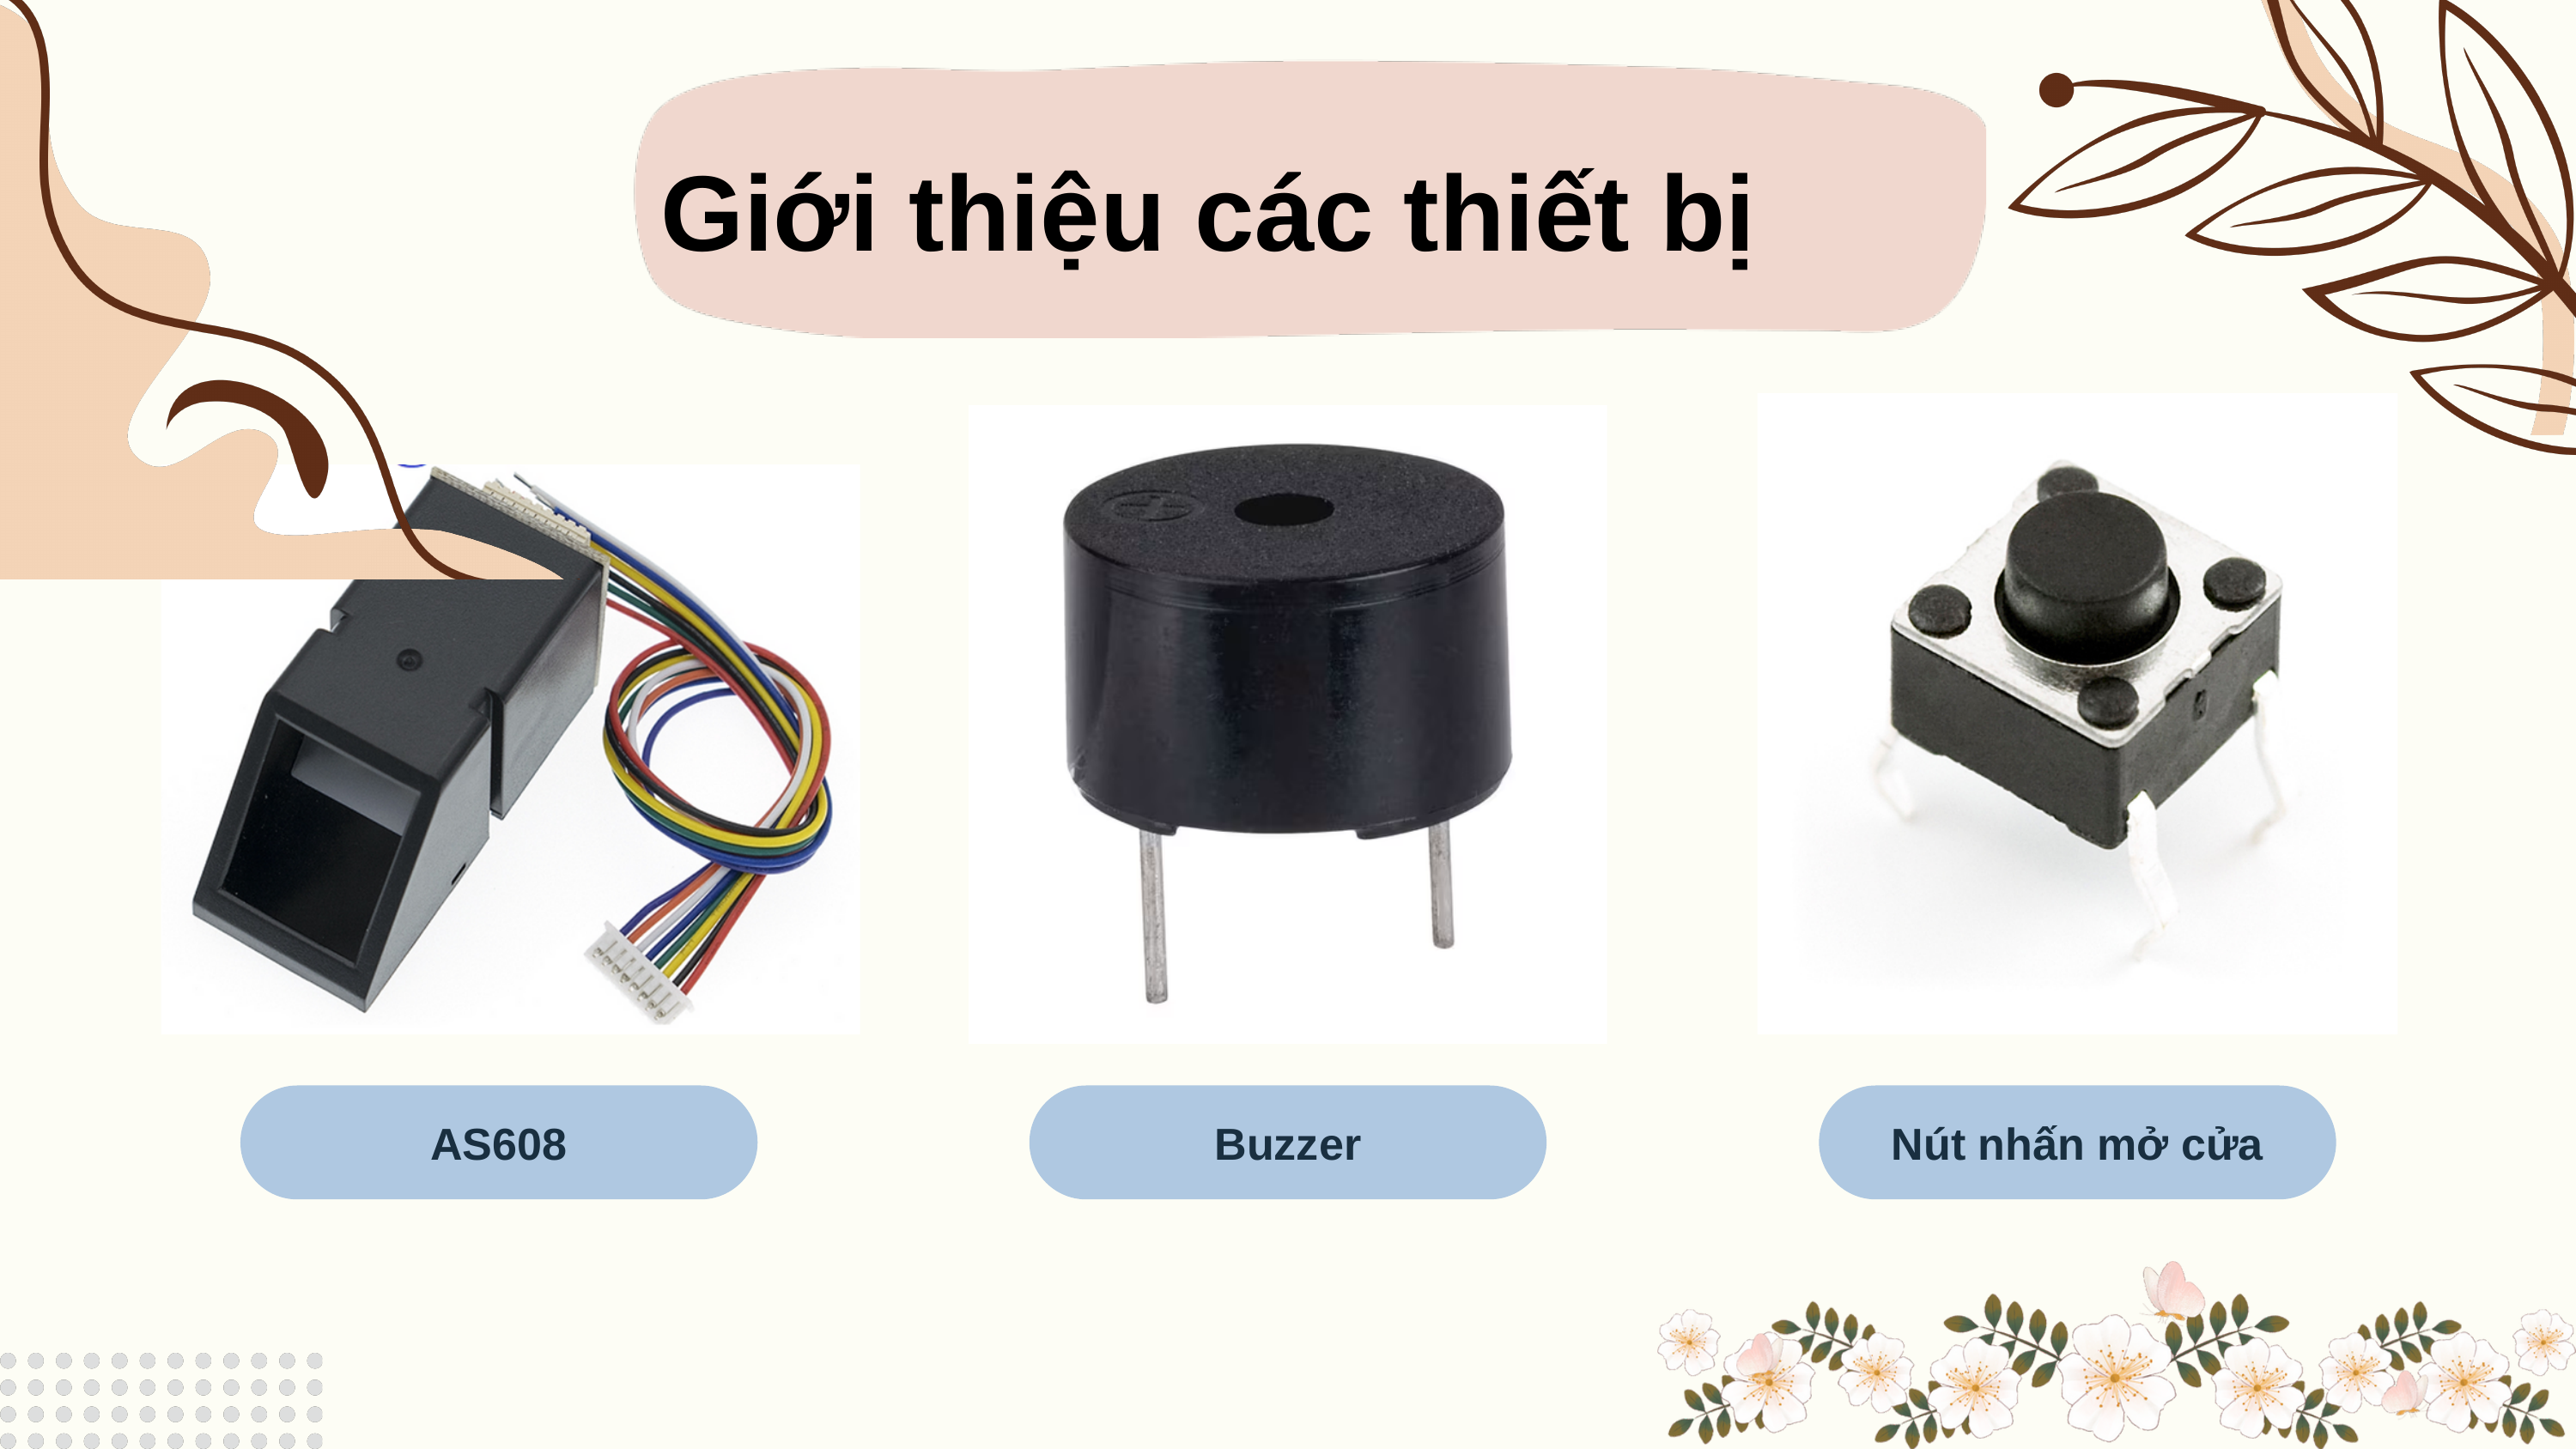

Giới thiệu các thiết bị

AS608
Buzzer
Nút nhấn mở cửa